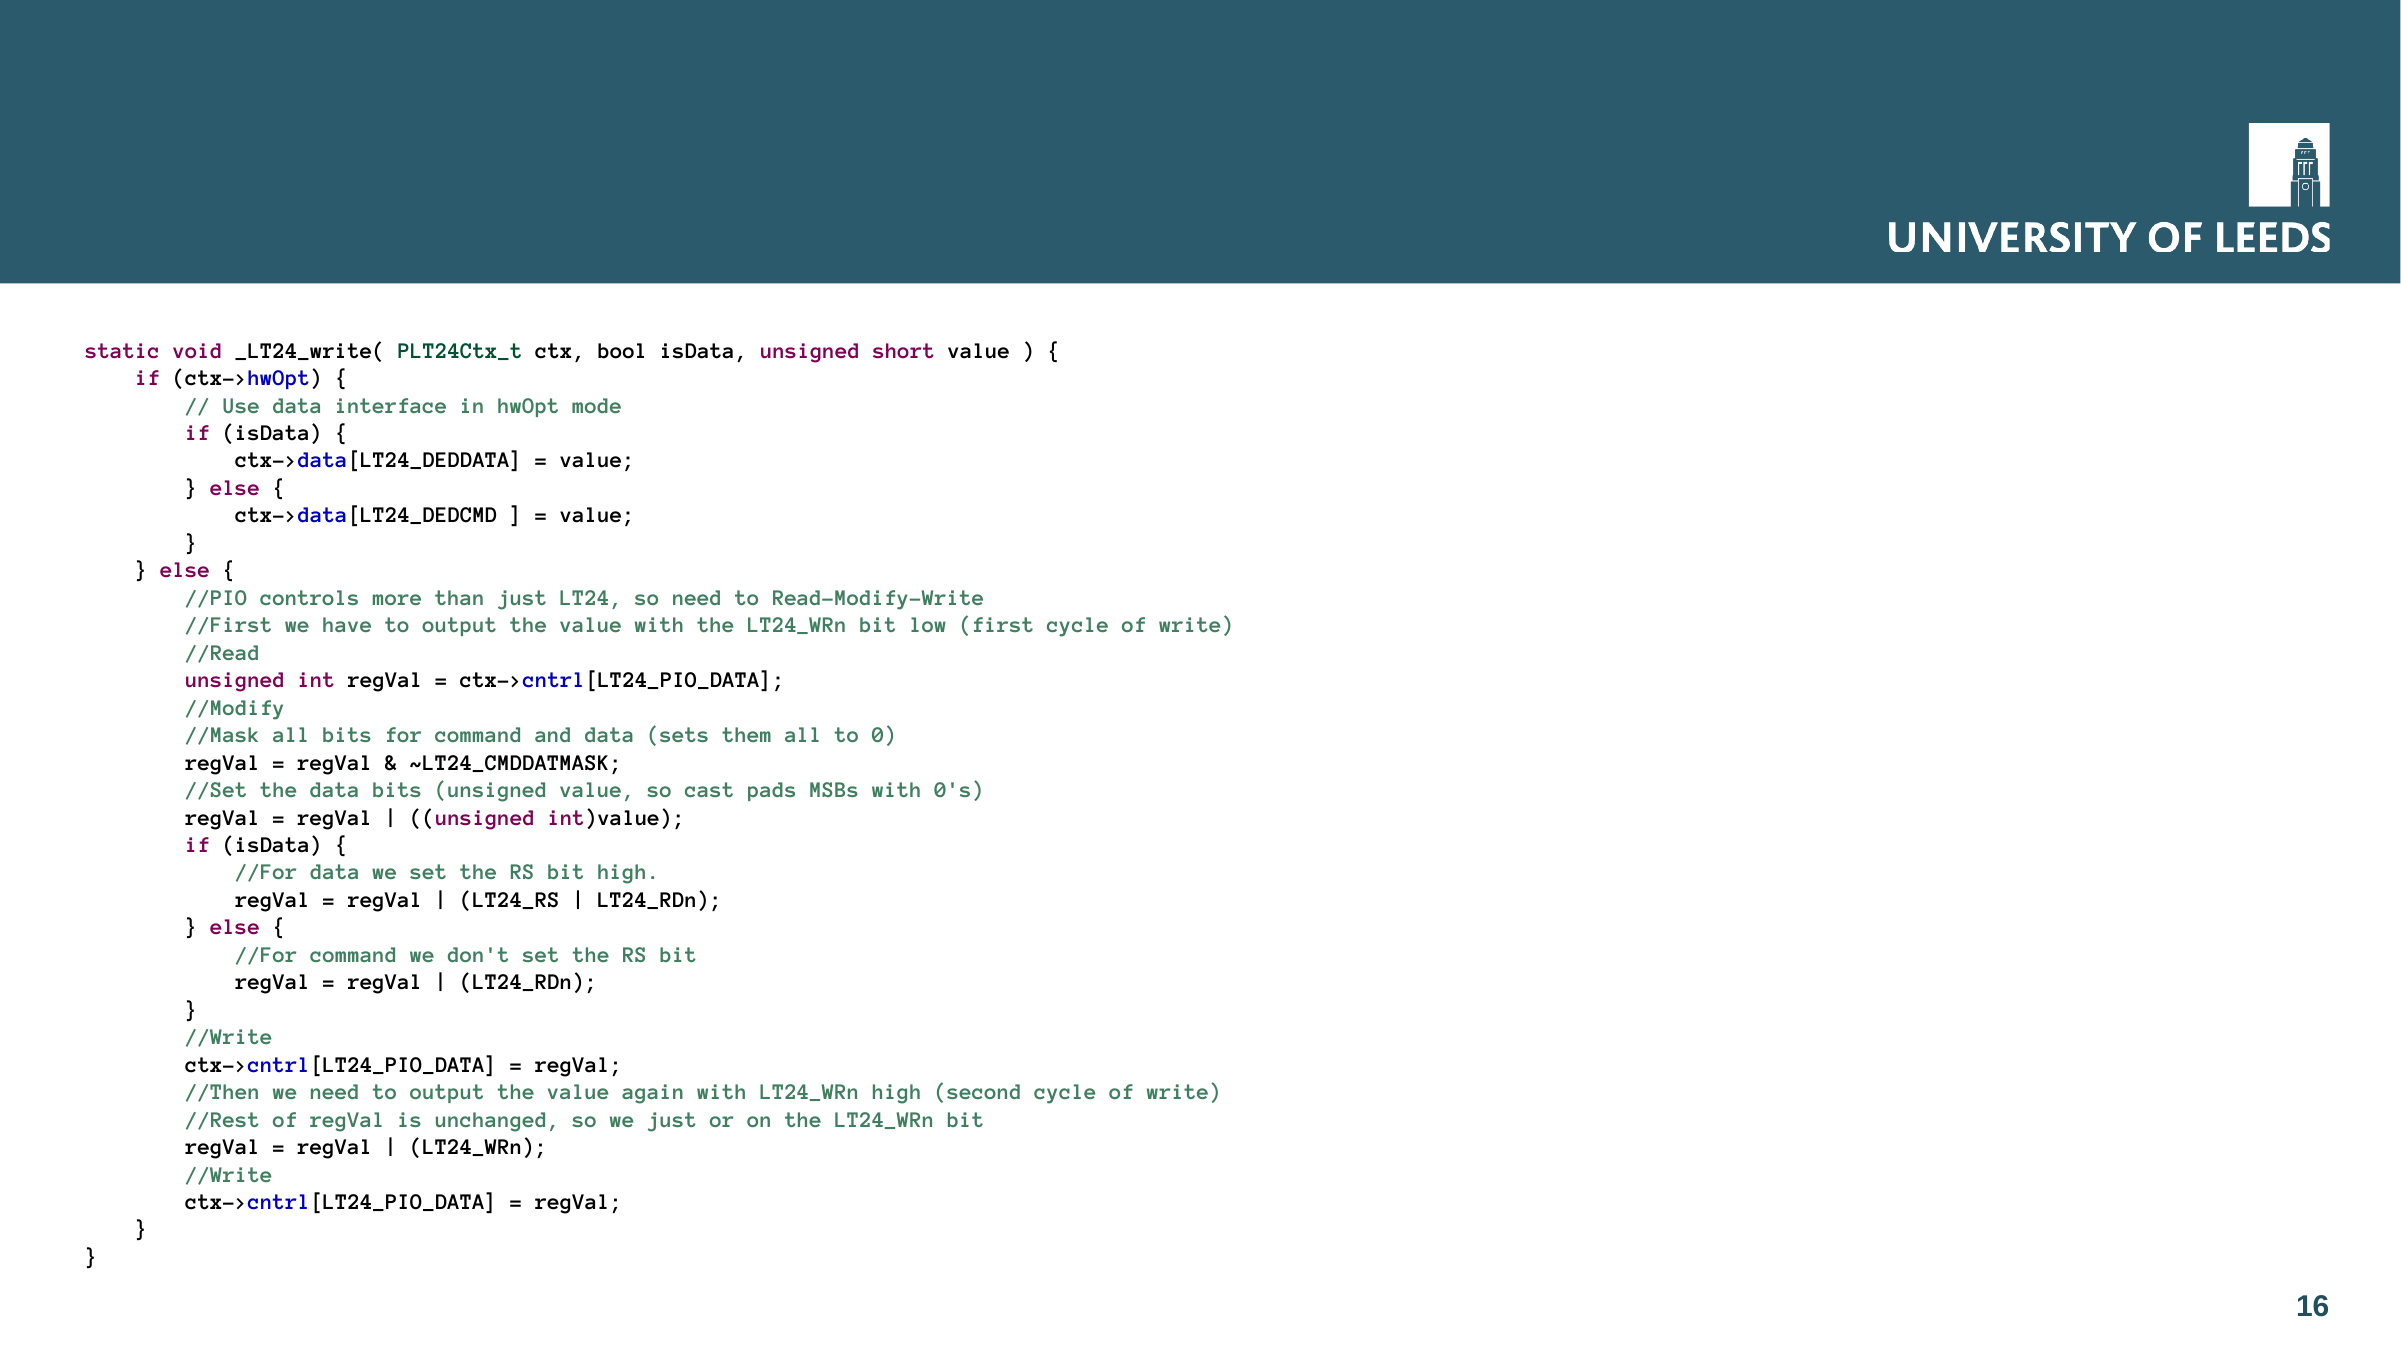

#
static void _LT24_write( PLT24Ctx_t ctx, bool isData, unsigned short value ) {
    if (ctx->hwOpt) {
        // Use data interface in hwOpt mode
        if (isData) {
            ctx->data[LT24_DEDDATA] = value;
        } else {
            ctx->data[LT24_DEDCMD ] = value;
        }
    } else {
        //PIO controls more than just LT24, so need to Read-Modify-Write
        //First we have to output the value with the LT24_WRn bit low (first cycle of write)
        //Read
        unsigned int regVal = ctx->cntrl[LT24_PIO_DATA];
        //Modify
        //Mask all bits for command and data (sets them all to 0)
        regVal = regVal & ~LT24_CMDDATMASK;
        //Set the data bits (unsigned value, so cast pads MSBs with 0's)
        regVal = regVal | ((unsigned int)value);
        if (isData) {
            //For data we set the RS bit high.
            regVal = regVal | (LT24_RS | LT24_RDn);
        } else {
            //For command we don't set the RS bit
            regVal = regVal | (LT24_RDn);
        }
        //Write
        ctx->cntrl[LT24_PIO_DATA] = regVal;
        //Then we need to output the value again with LT24_WRn high (second cycle of write)
        //Rest of regVal is unchanged, so we just or on the LT24_WRn bit
        regVal = regVal | (LT24_WRn);
        //Write
        ctx->cntrl[LT24_PIO_DATA] = regVal;
    }
}